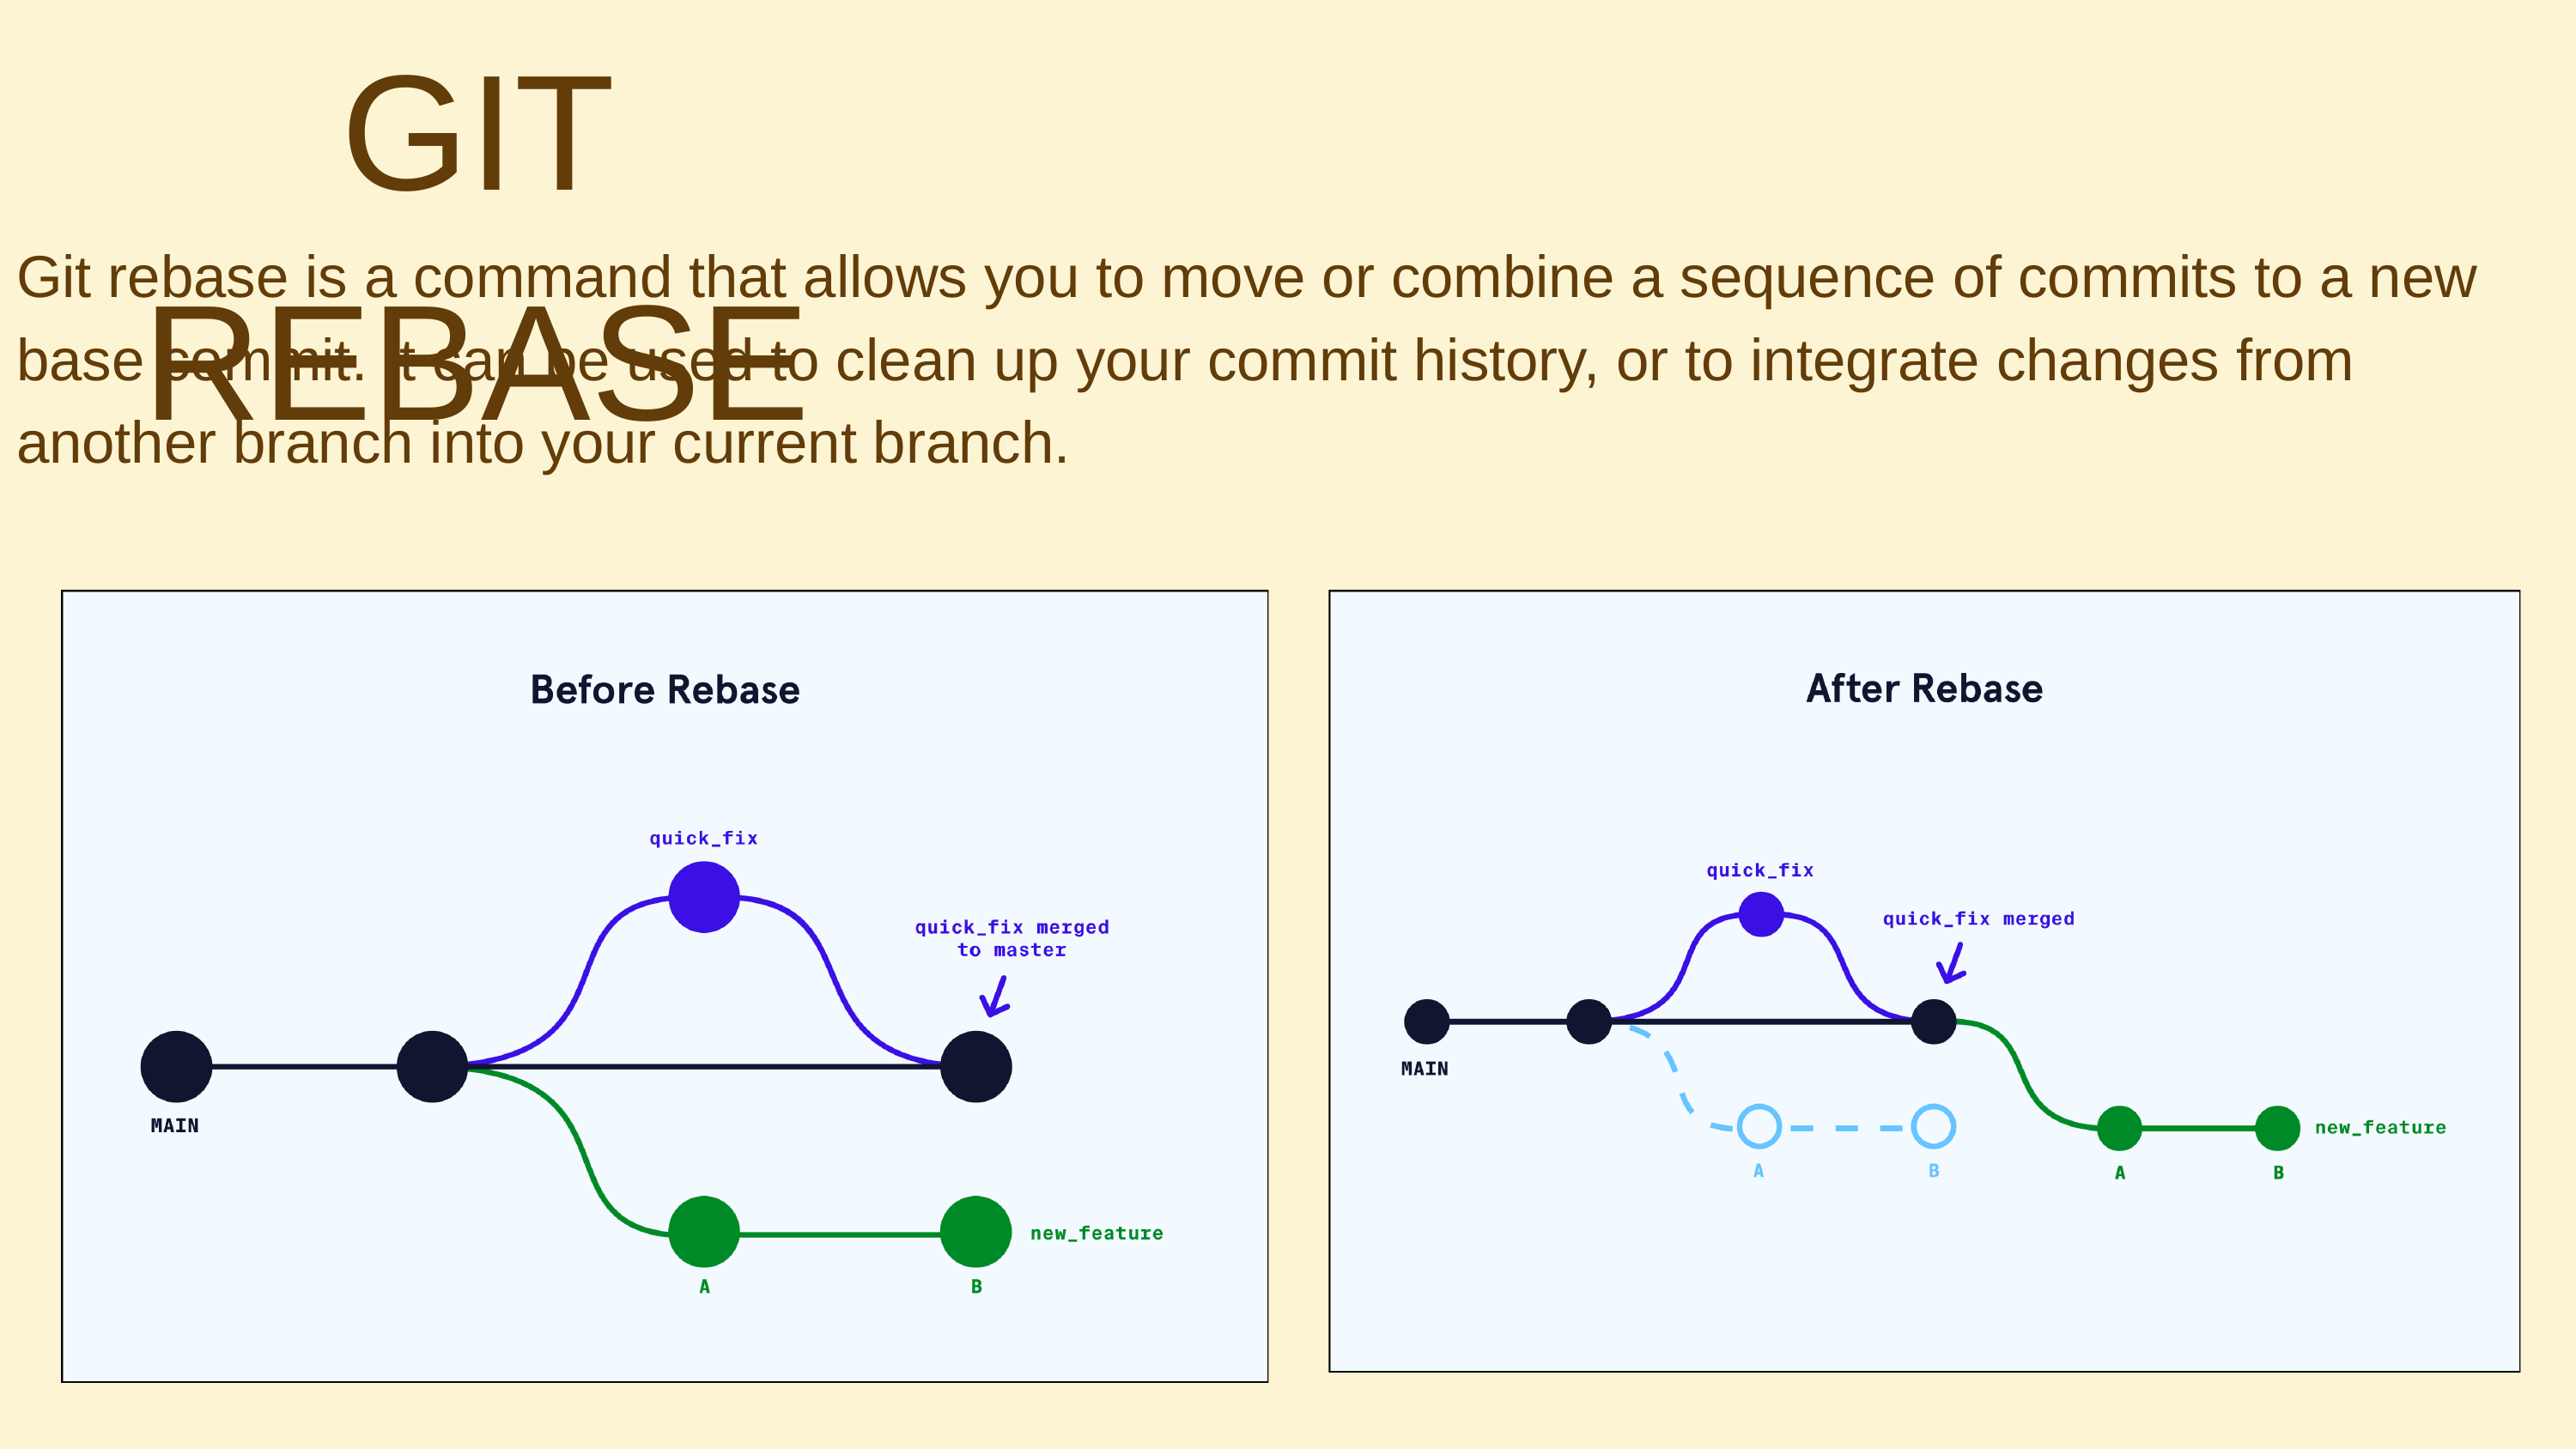

GIT REBASE
Git rebase is a command that allows you to move or combine a sequence of commits to a new base commit. It can be used to clean up your commit history, or to integrate changes from another branch into your current branch.